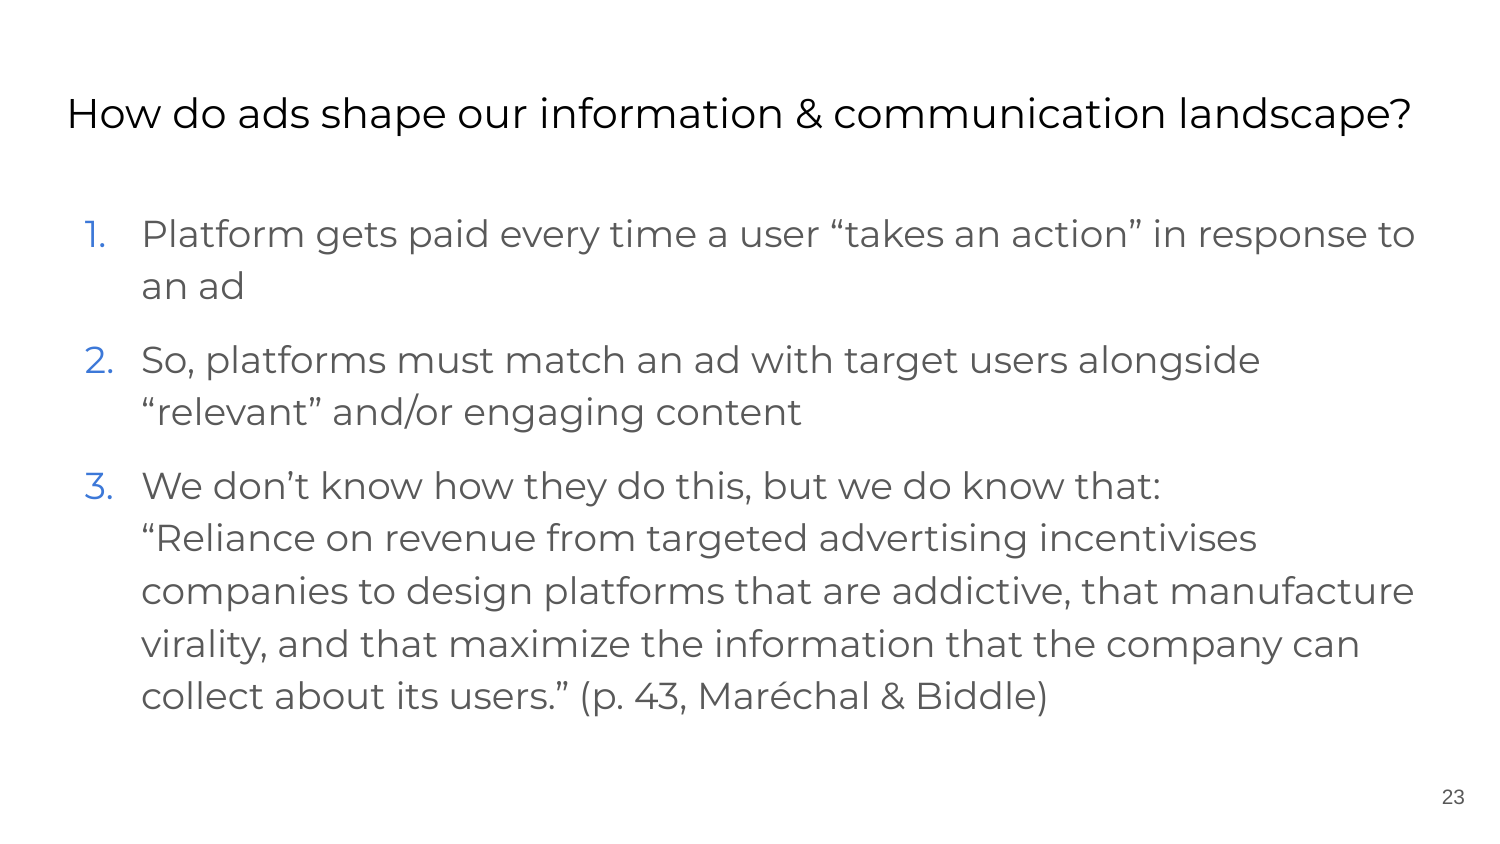

# How do ads shape our information & communication landscape?
Platform gets paid every time a user “takes an action” in response to an ad
So, platforms must match an ad with target users alongside “relevant” and/or engaging content
We don’t know how they do this, but we do know that:
“Reliance on revenue from targeted advertising incentivises companies to design platforms that are addictive, that manufacture virality, and that maximize the information that the company can collect about its users.” (p. 43, Maréchal & Biddle)
23